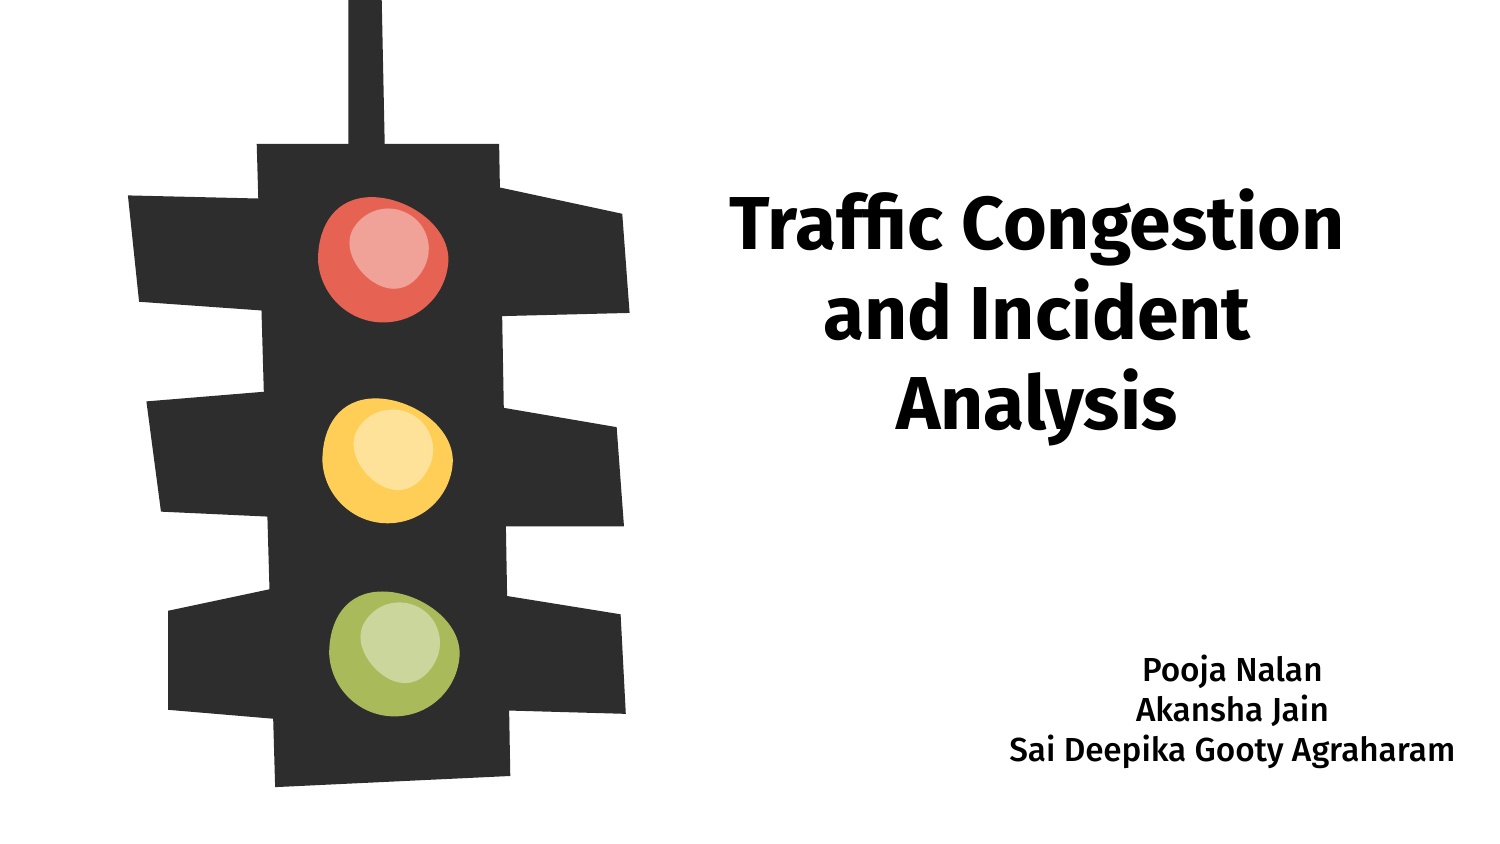

# Traffic Congestion and Incident Analysis
Pooja Nalan
Akansha Jain
Sai Deepika Gooty Agraharam